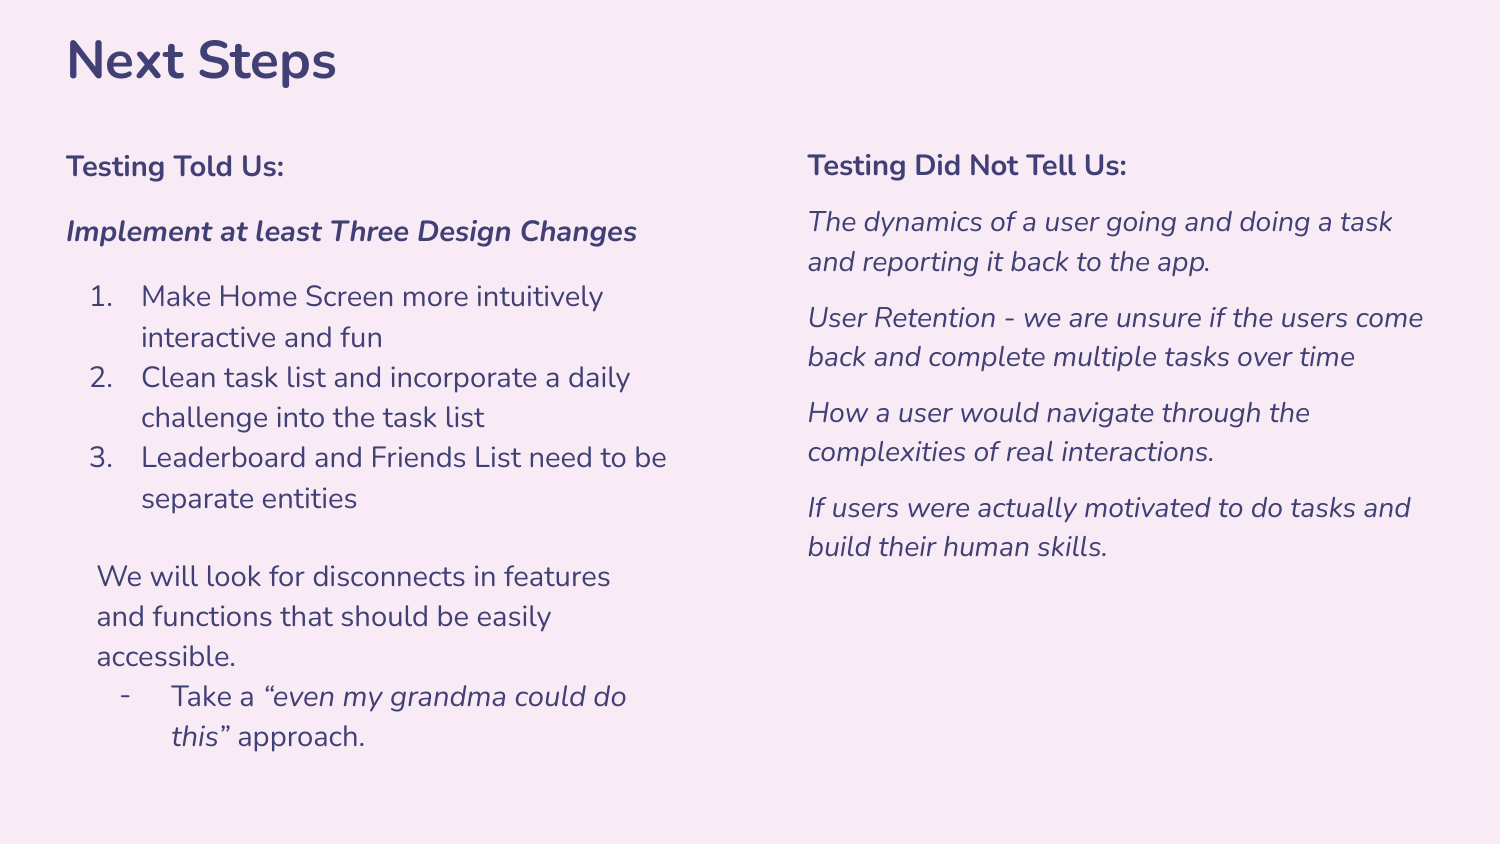

# Next Steps
Testing Told Us:
Implement at least Three Design Changes
Make Home Screen more intuitively interactive and fun
Clean task list and incorporate a daily challenge into the task list
Leaderboard and Friends List need to be separate entities
Testing Did Not Tell Us:
The dynamics of a user going and doing a task and reporting it back to the app.
User Retention - we are unsure if the users come back and complete multiple tasks over time
How a user would navigate through the complexities of real interactions.
If users were actually motivated to do tasks and build their human skills.
We will look for disconnects in features and functions that should be easily accessible.
Take a “even my grandma could do this” approach.